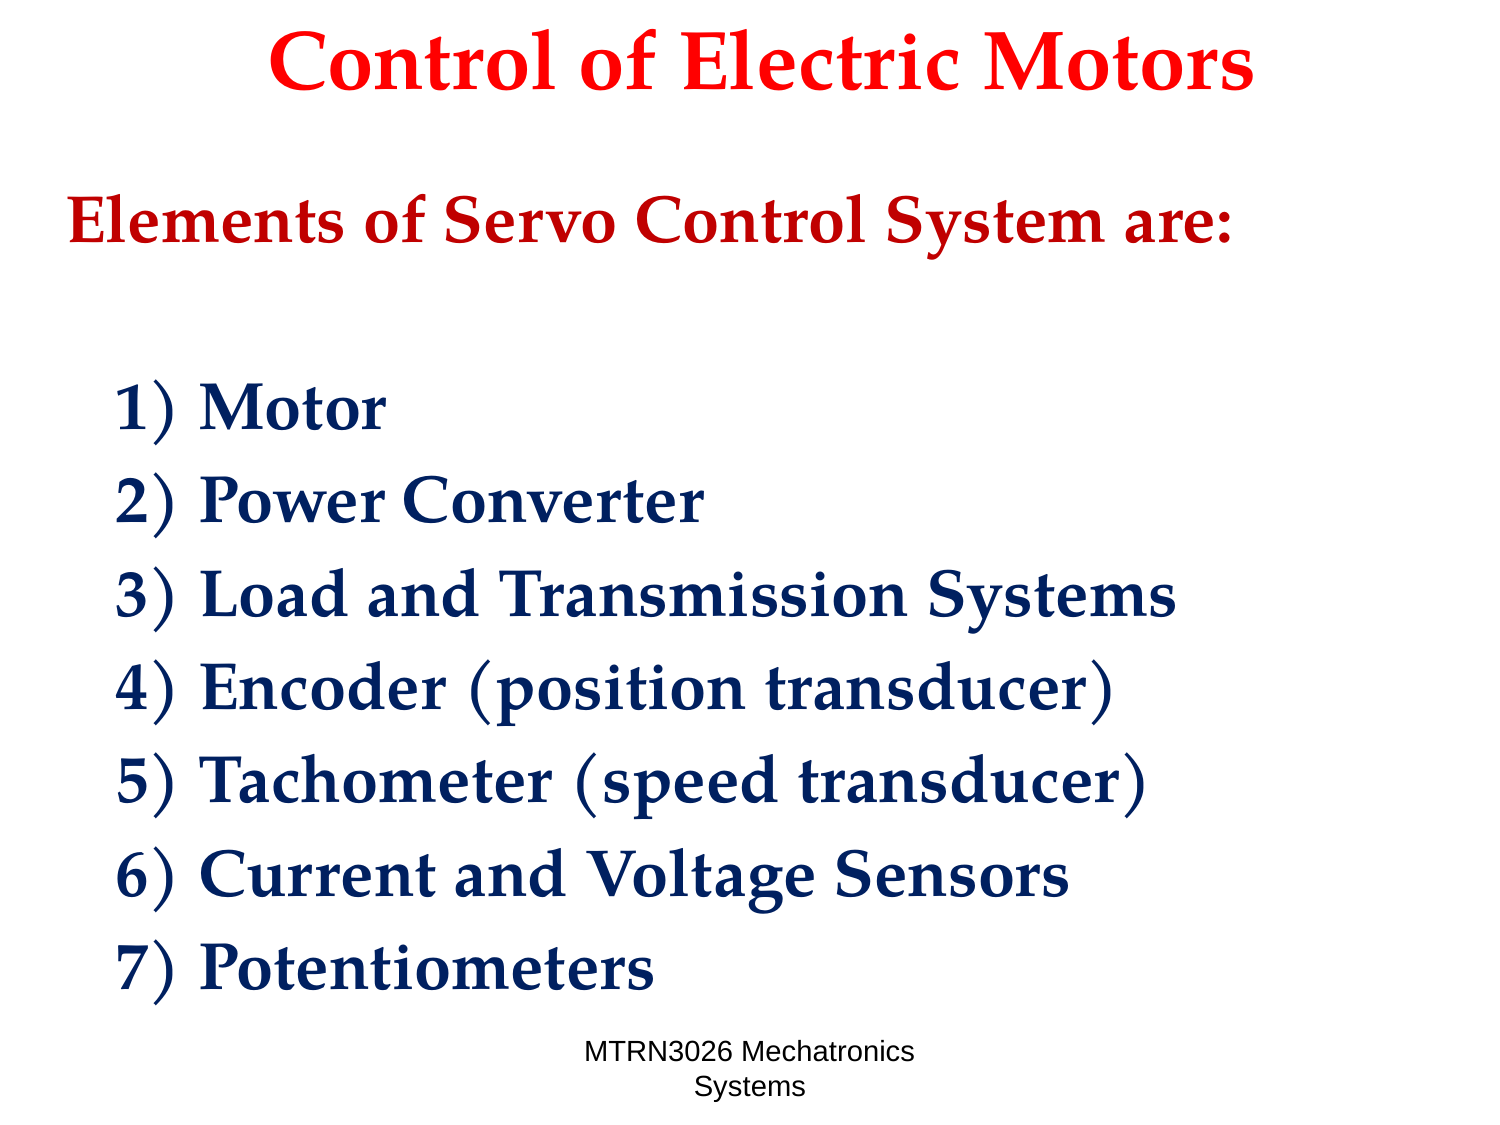

Control of Electric Motors
Elements of Servo Control System are:

   1) Motor
   2) Power Converter
   3) Load and Transmission Systems
   4) Encoder (position transducer)
   5) Tachometer (speed transducer)
   6) Current and Voltage Sensors
   7) Potentiometers
MTRN3026 Mechatronics Systems